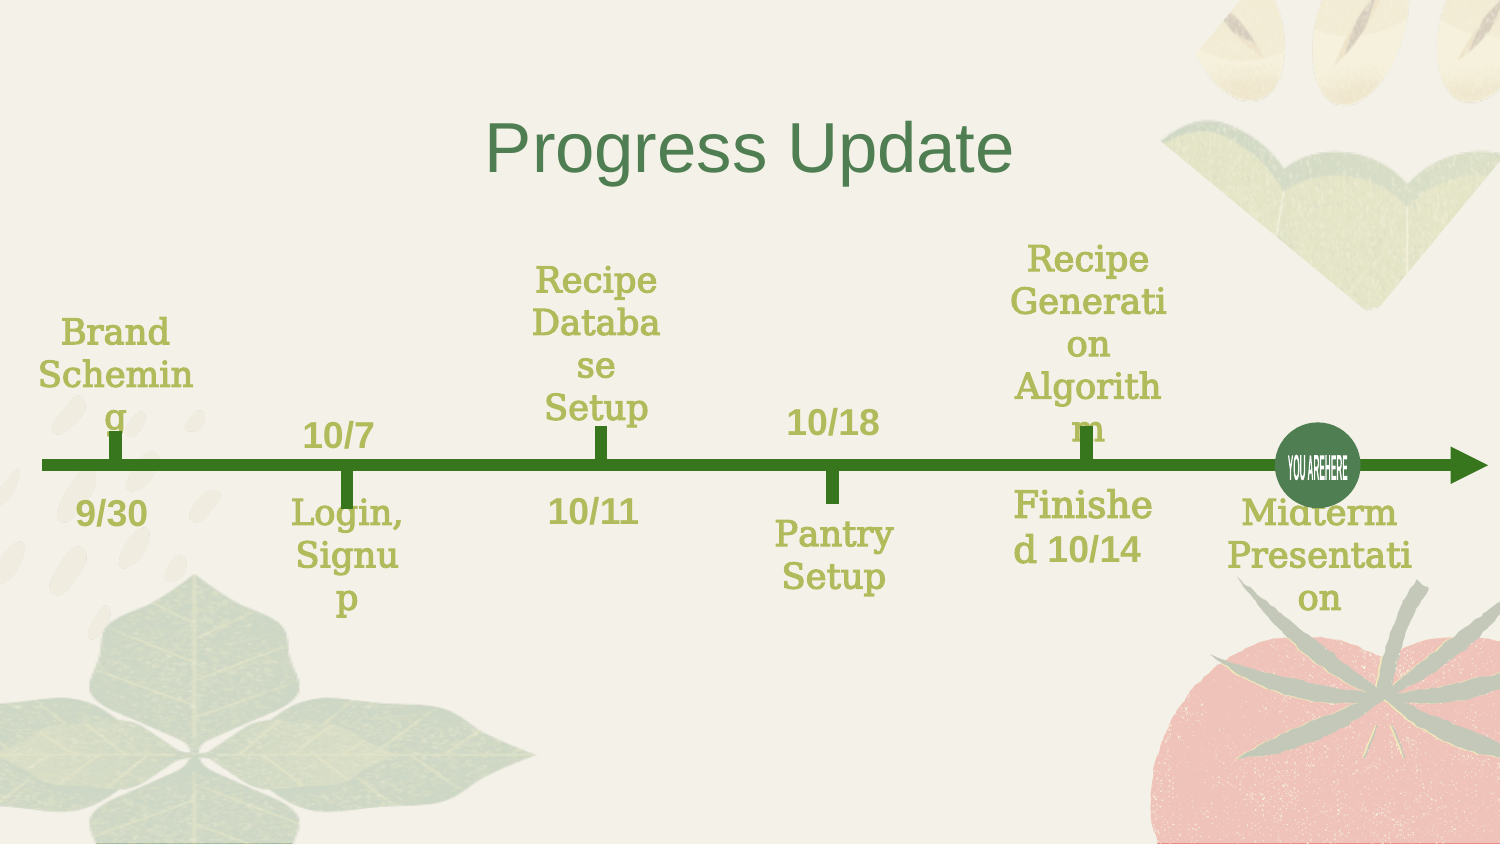

Progress Update
Recipe Database Setup
Recipe Generation Algorithm
Brand Scheming
10/18

10/7

YOU ARE
HERE
Finished 10/14

10/11
9/30
Login, Signup
Pantry Setup
Midterm Presentation